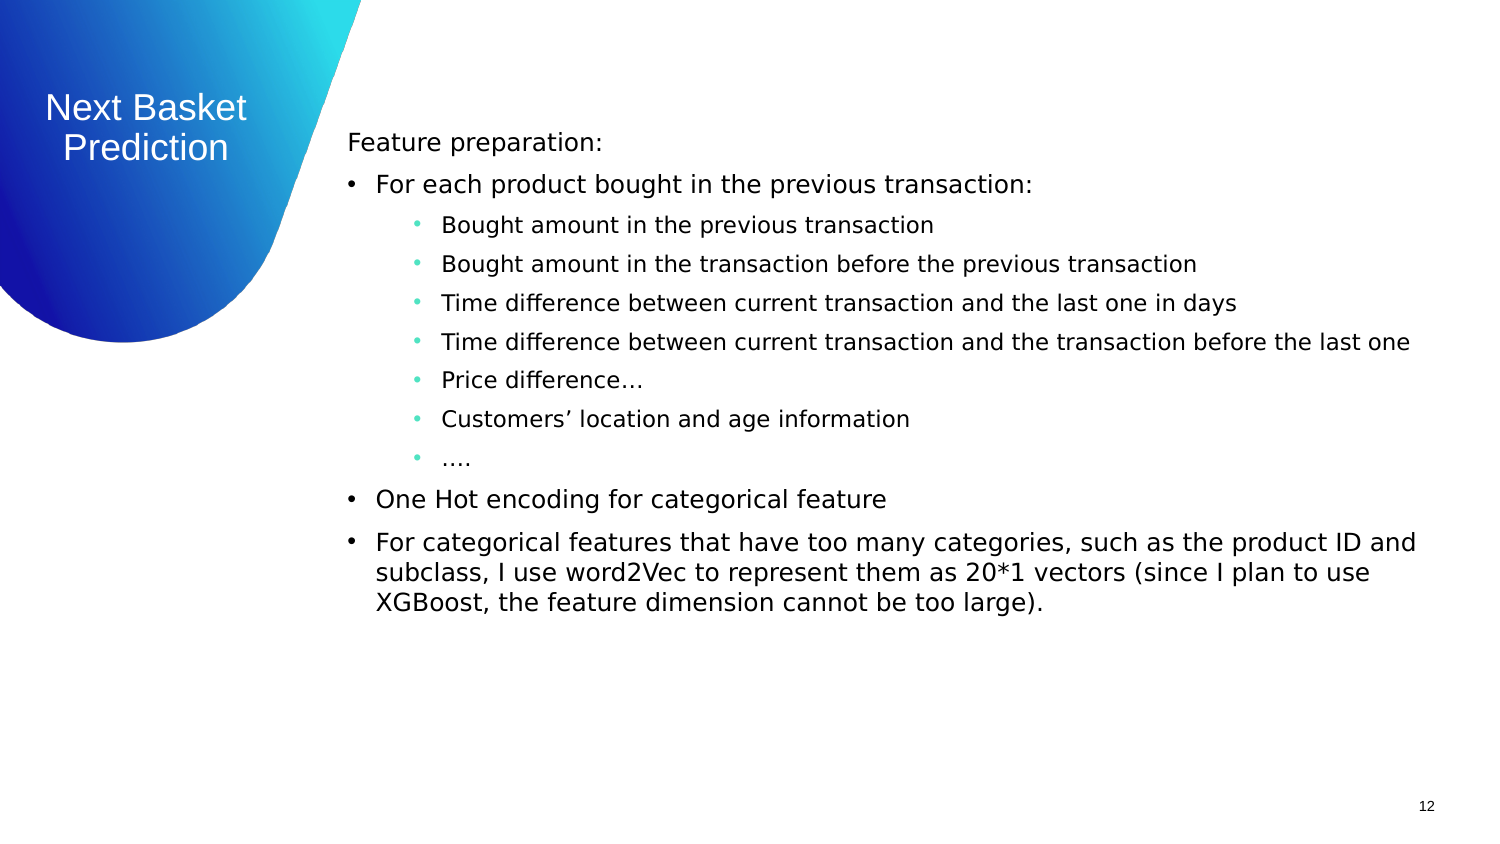

# Next Basket Prediction
Feature preparation:
For each product bought in the previous transaction:
Bought amount in the previous transaction
Bought amount in the transaction before the previous transaction
Time difference between current transaction and the last one in days
Time difference between current transaction and the transaction before the last one
Price difference…
Customers’ location and age information
….
One Hot encoding for categorical feature
For categorical features that have too many categories, such as the product ID and subclass, I use word2Vec to represent them as 20*1 vectors (since I plan to use XGBoost, the feature dimension cannot be too large).
12
12